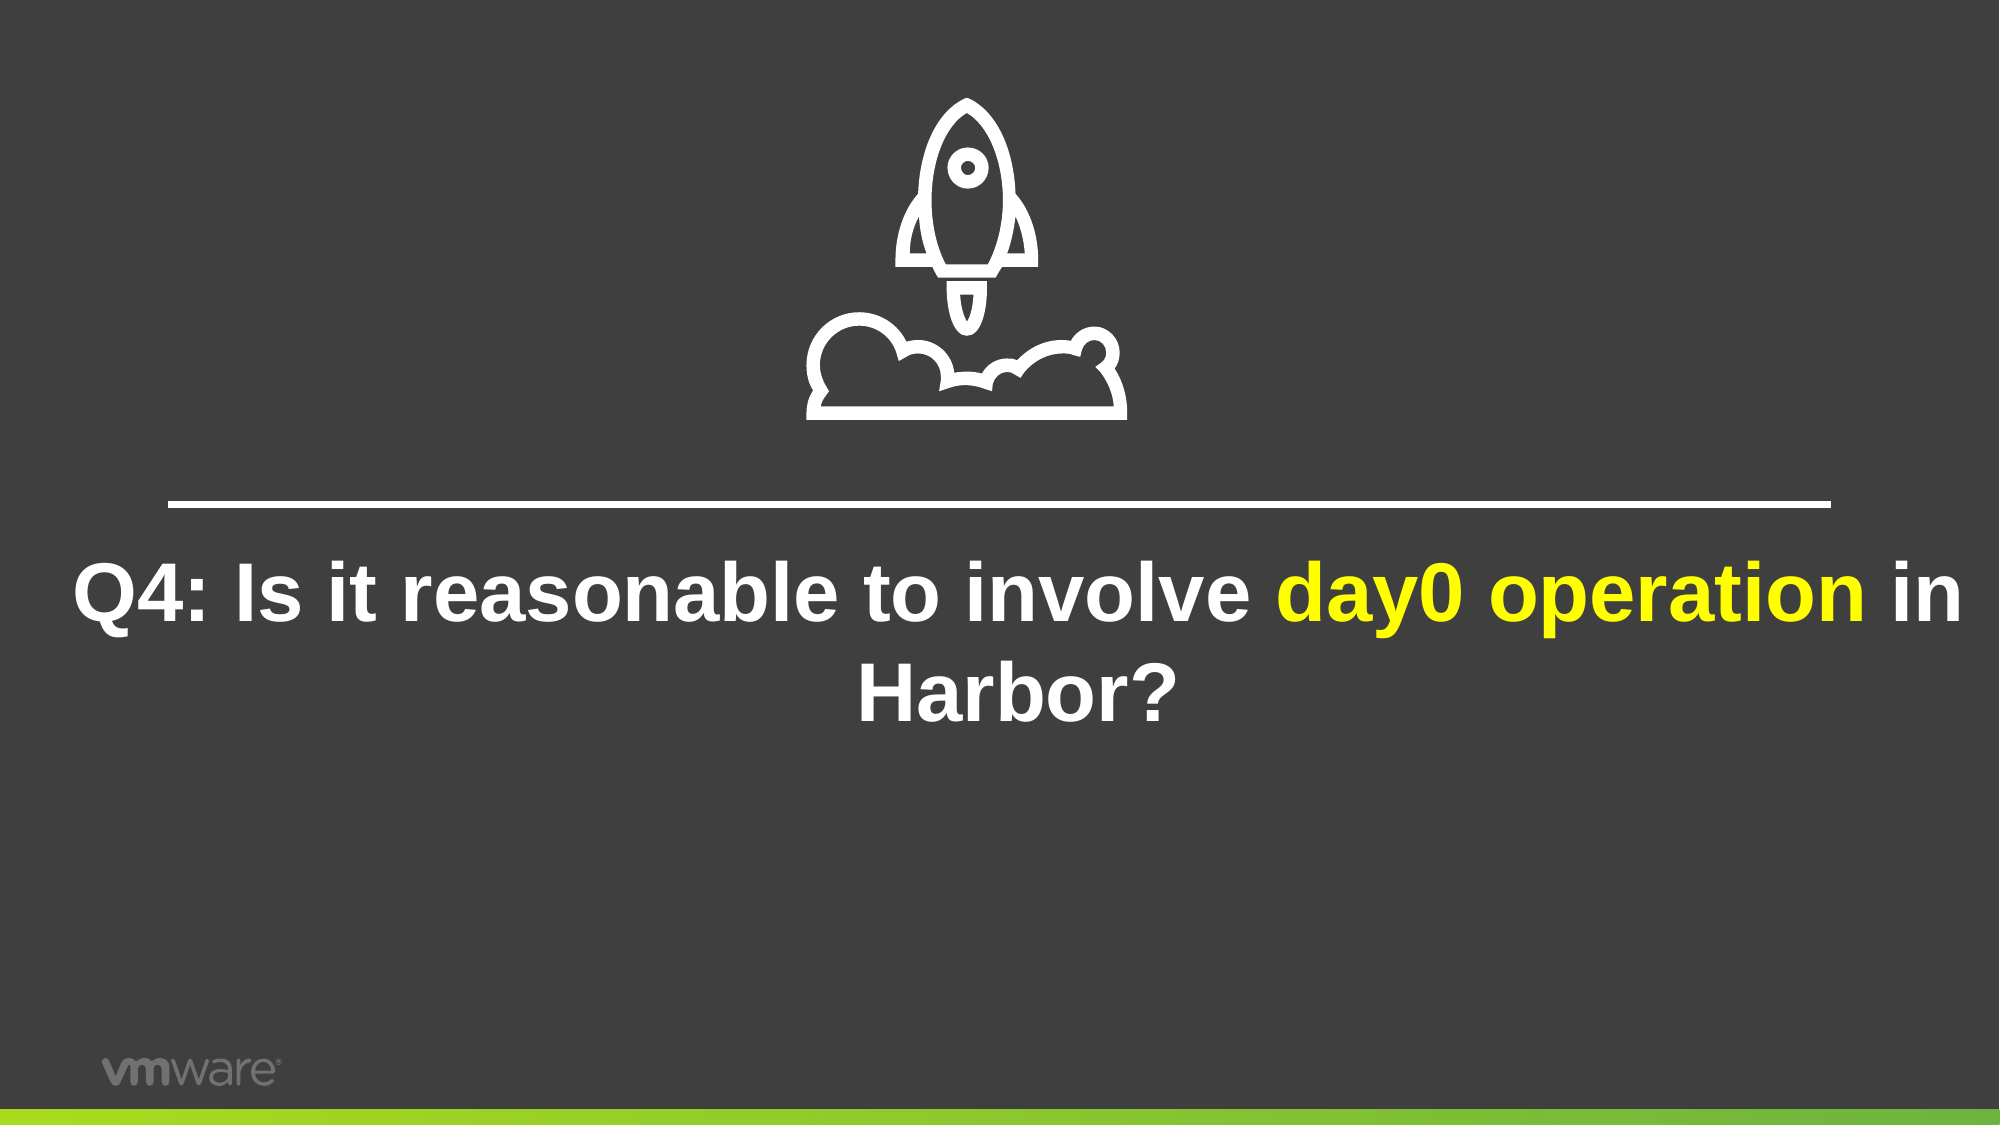

Q4: Is it reasonable to involve day0 operation in Harbor?

13